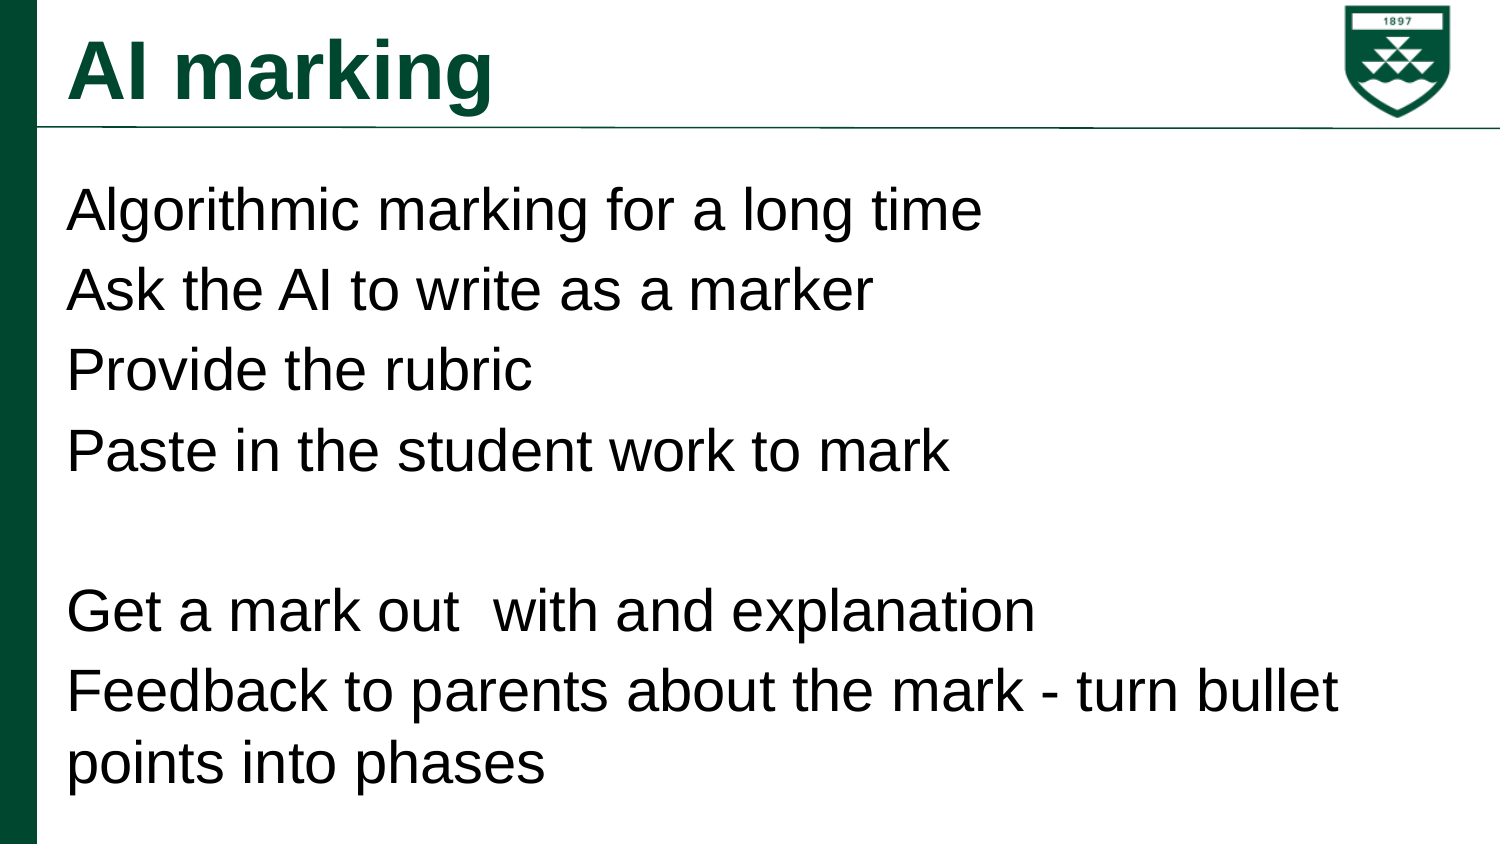

# AI marking
Algorithmic marking for a long time
Ask the AI to write as a marker
Provide the rubric
Paste in the student work to mark

Get a mark out  with and explanation
Feedback to parents about the mark - turn bullet points into phases